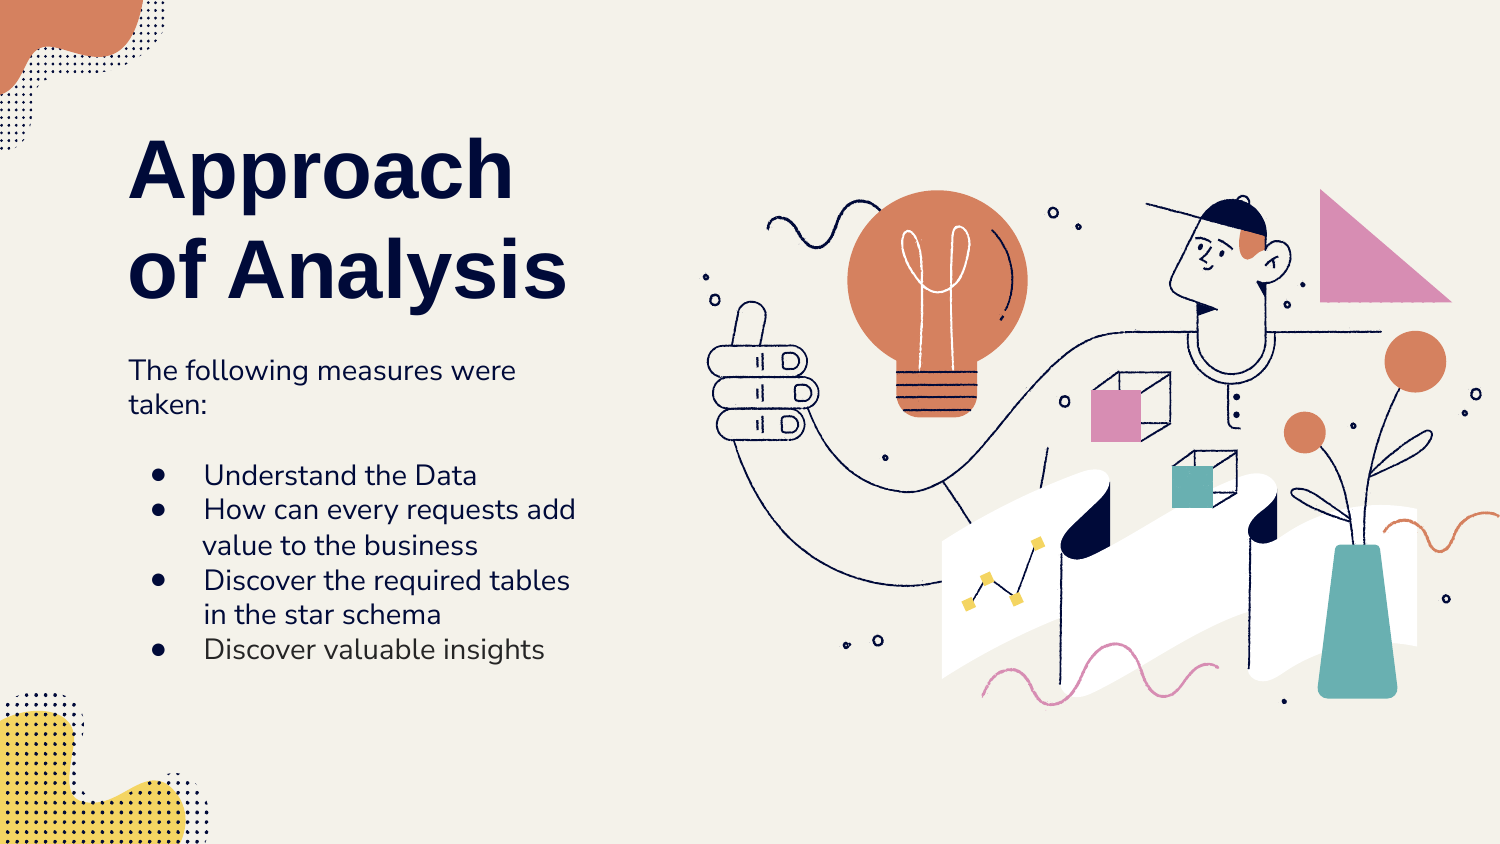

# Approach of Analysis

The following measures were taken:

Understand the Data
How can every requests add
       value to the business
Discover the required tables in the star schema
Discover valuable insights